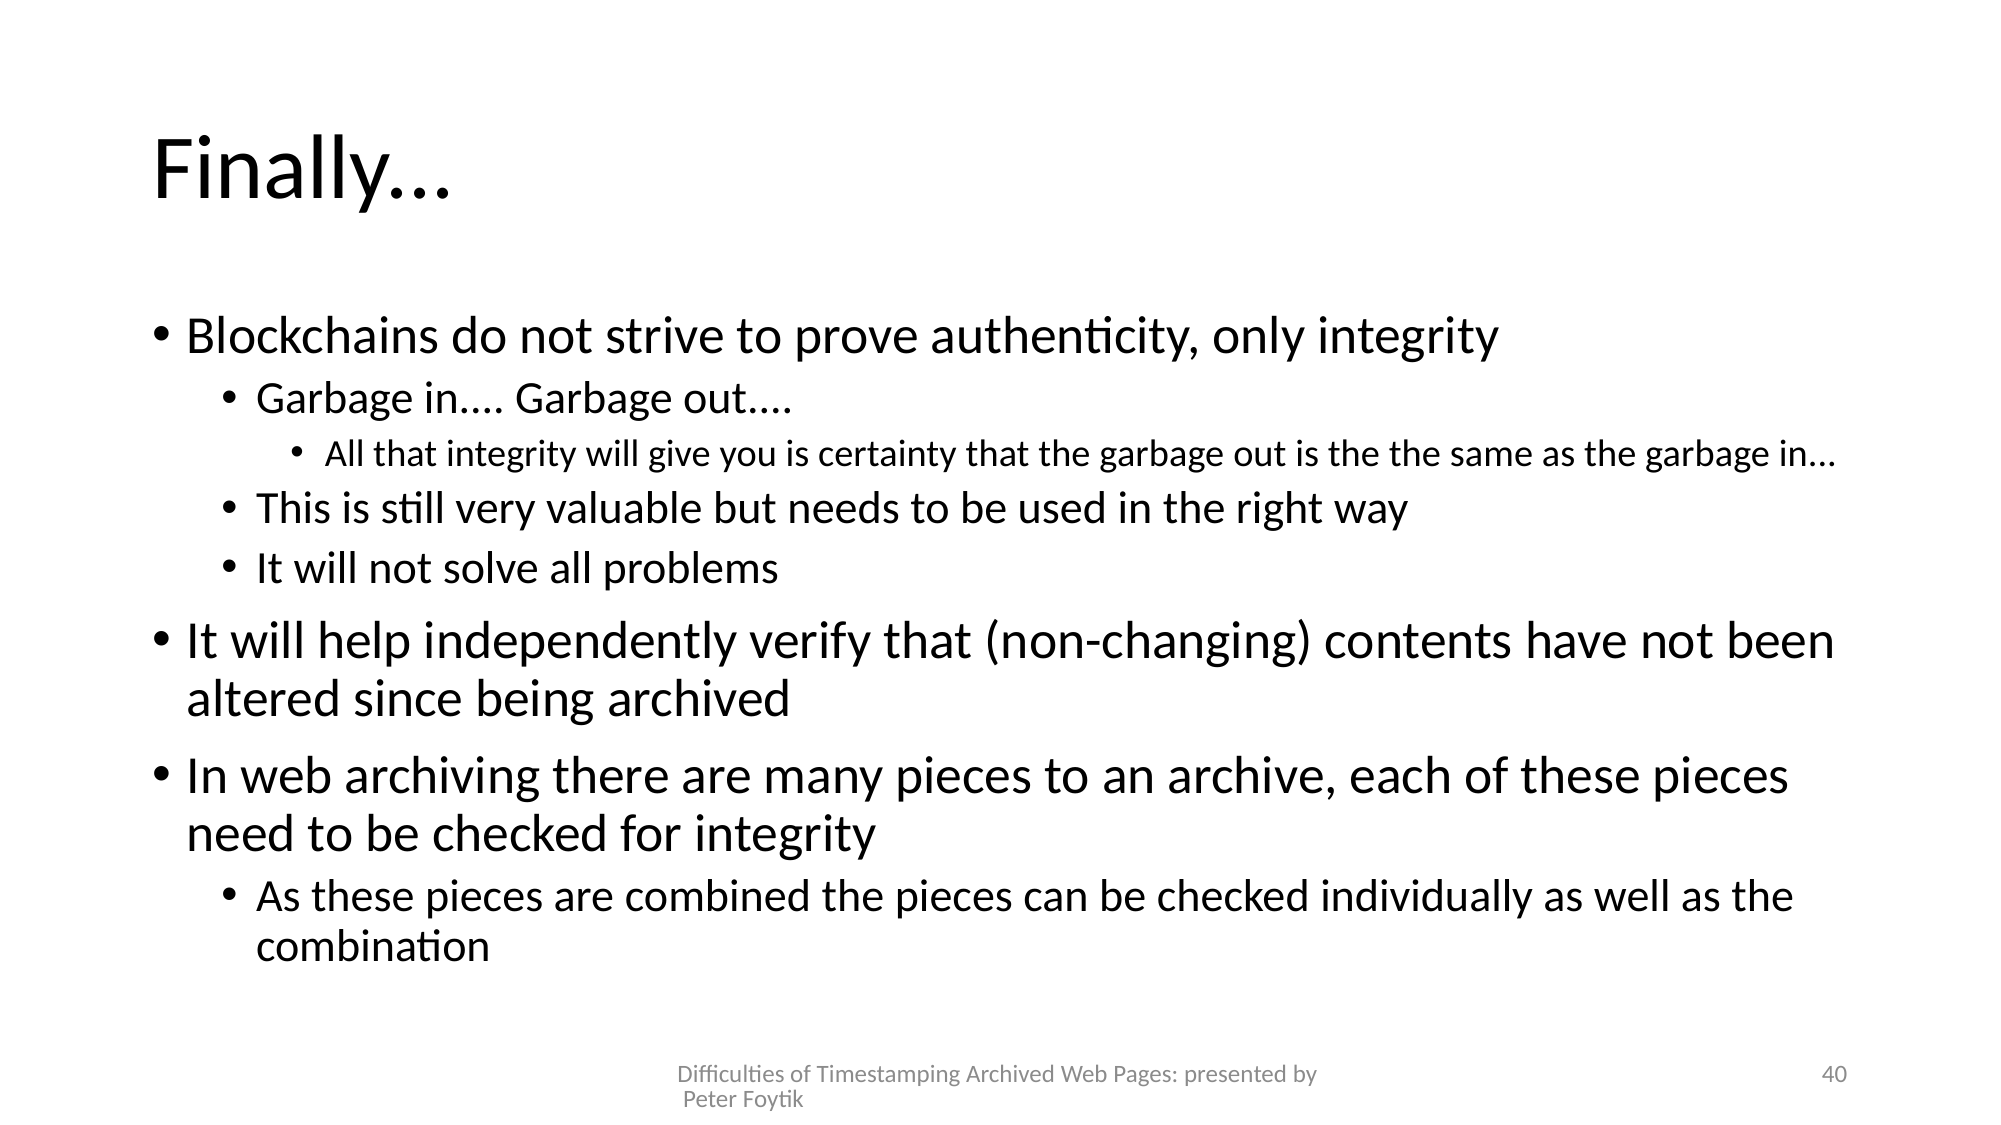

# Finally...
Blockchains do not strive to prove authenticity, only integrity
Garbage in.... Garbage out....
All that integrity will give you is certainty that the garbage out is the the same as the garbage in...
This is still very valuable but needs to be used in the right way
It will not solve all problems
It will help independently verify that (non-changing) contents have not been altered since being archived
In web archiving there are many pieces to an archive, each of these pieces need to be checked for integrity
As these pieces are combined the pieces can be checked individually as well as the combination

Difficulties of Timestamping Archived Web Pages: presented by Peter Foytik
40